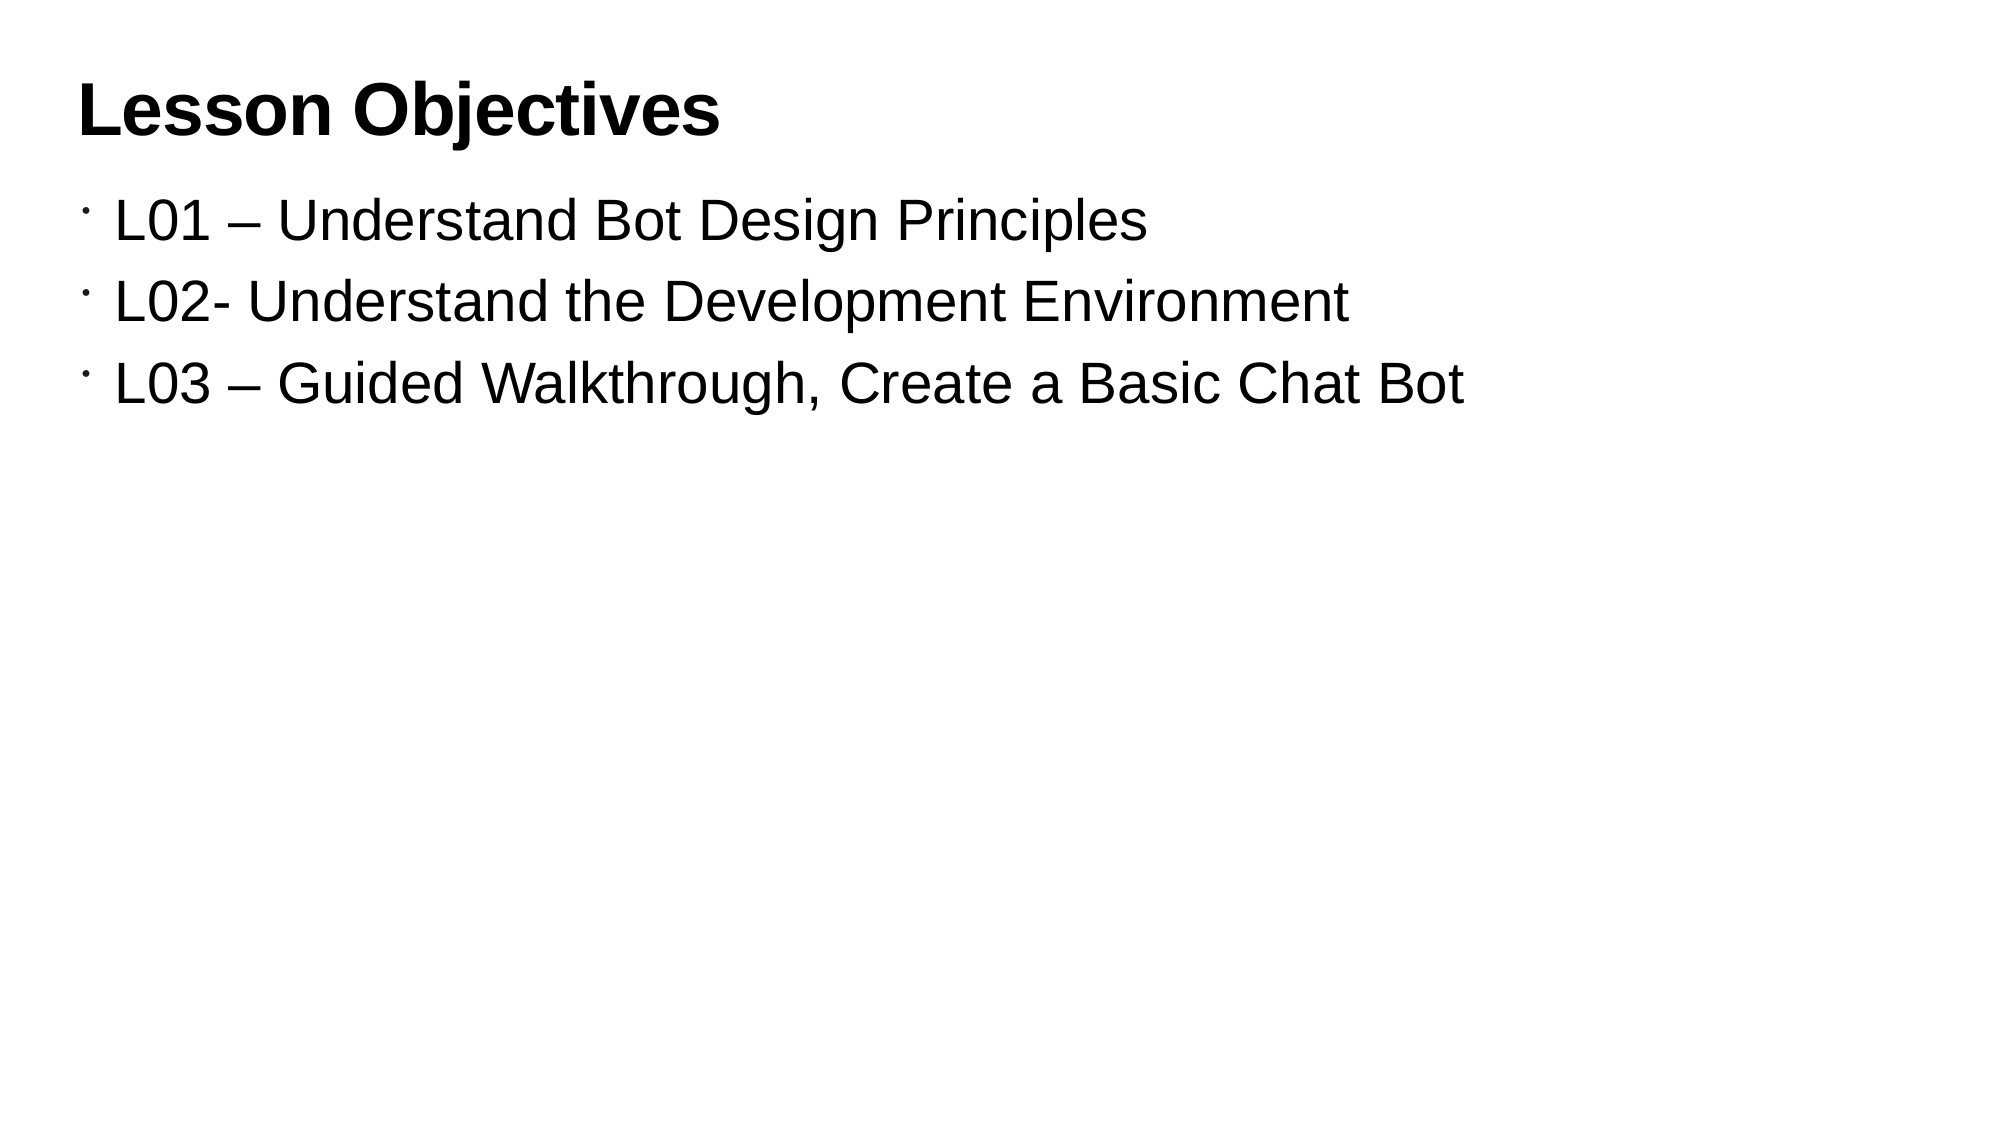

# Lesson Objectives
L01 – Understand Bot Design Principles
L02- Understand the Development Environment
L03 – Guided Walkthrough, Create a Basic Chat Bot